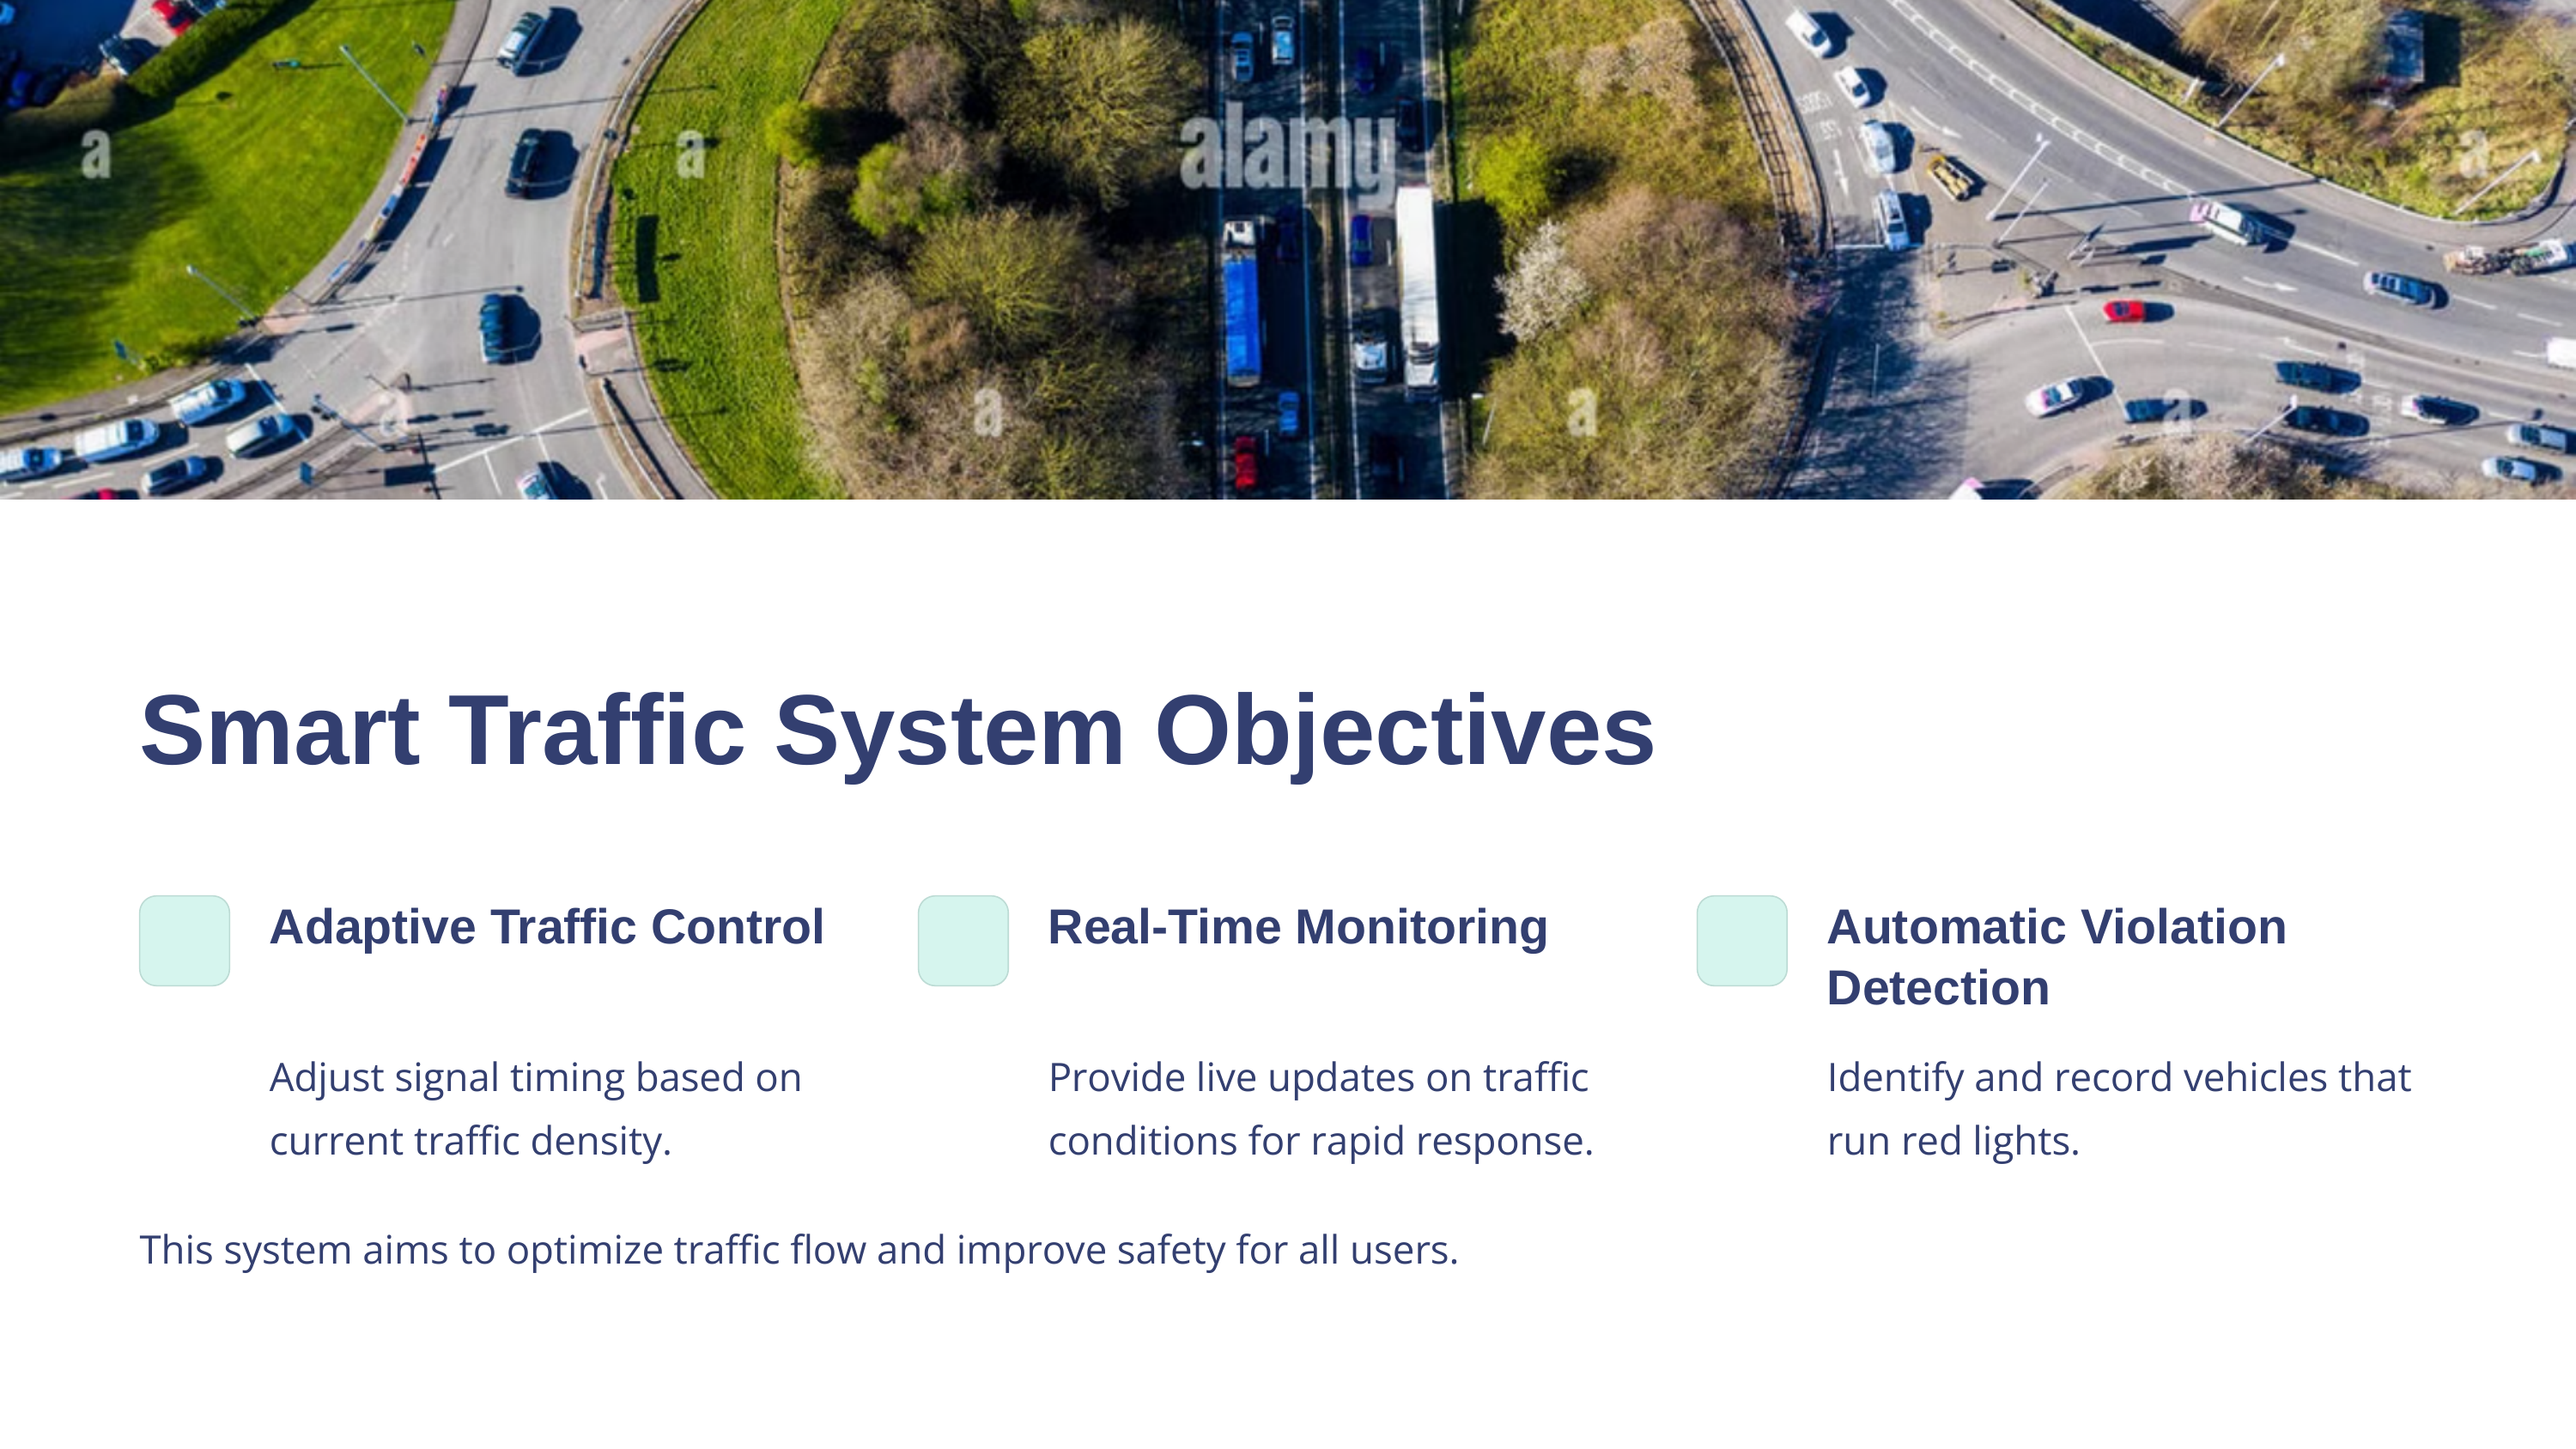

Smart Traffic System Objectives

Adaptive Traffic Control

Real-Time Monitoring

Automatic Violation Detection

Adjust signal timing based on current traffic density.

Provide live updates on traffic conditions for rapid response.

Identify and record vehicles that run red lights.

This system aims to optimize traffic flow and improve safety for all users.